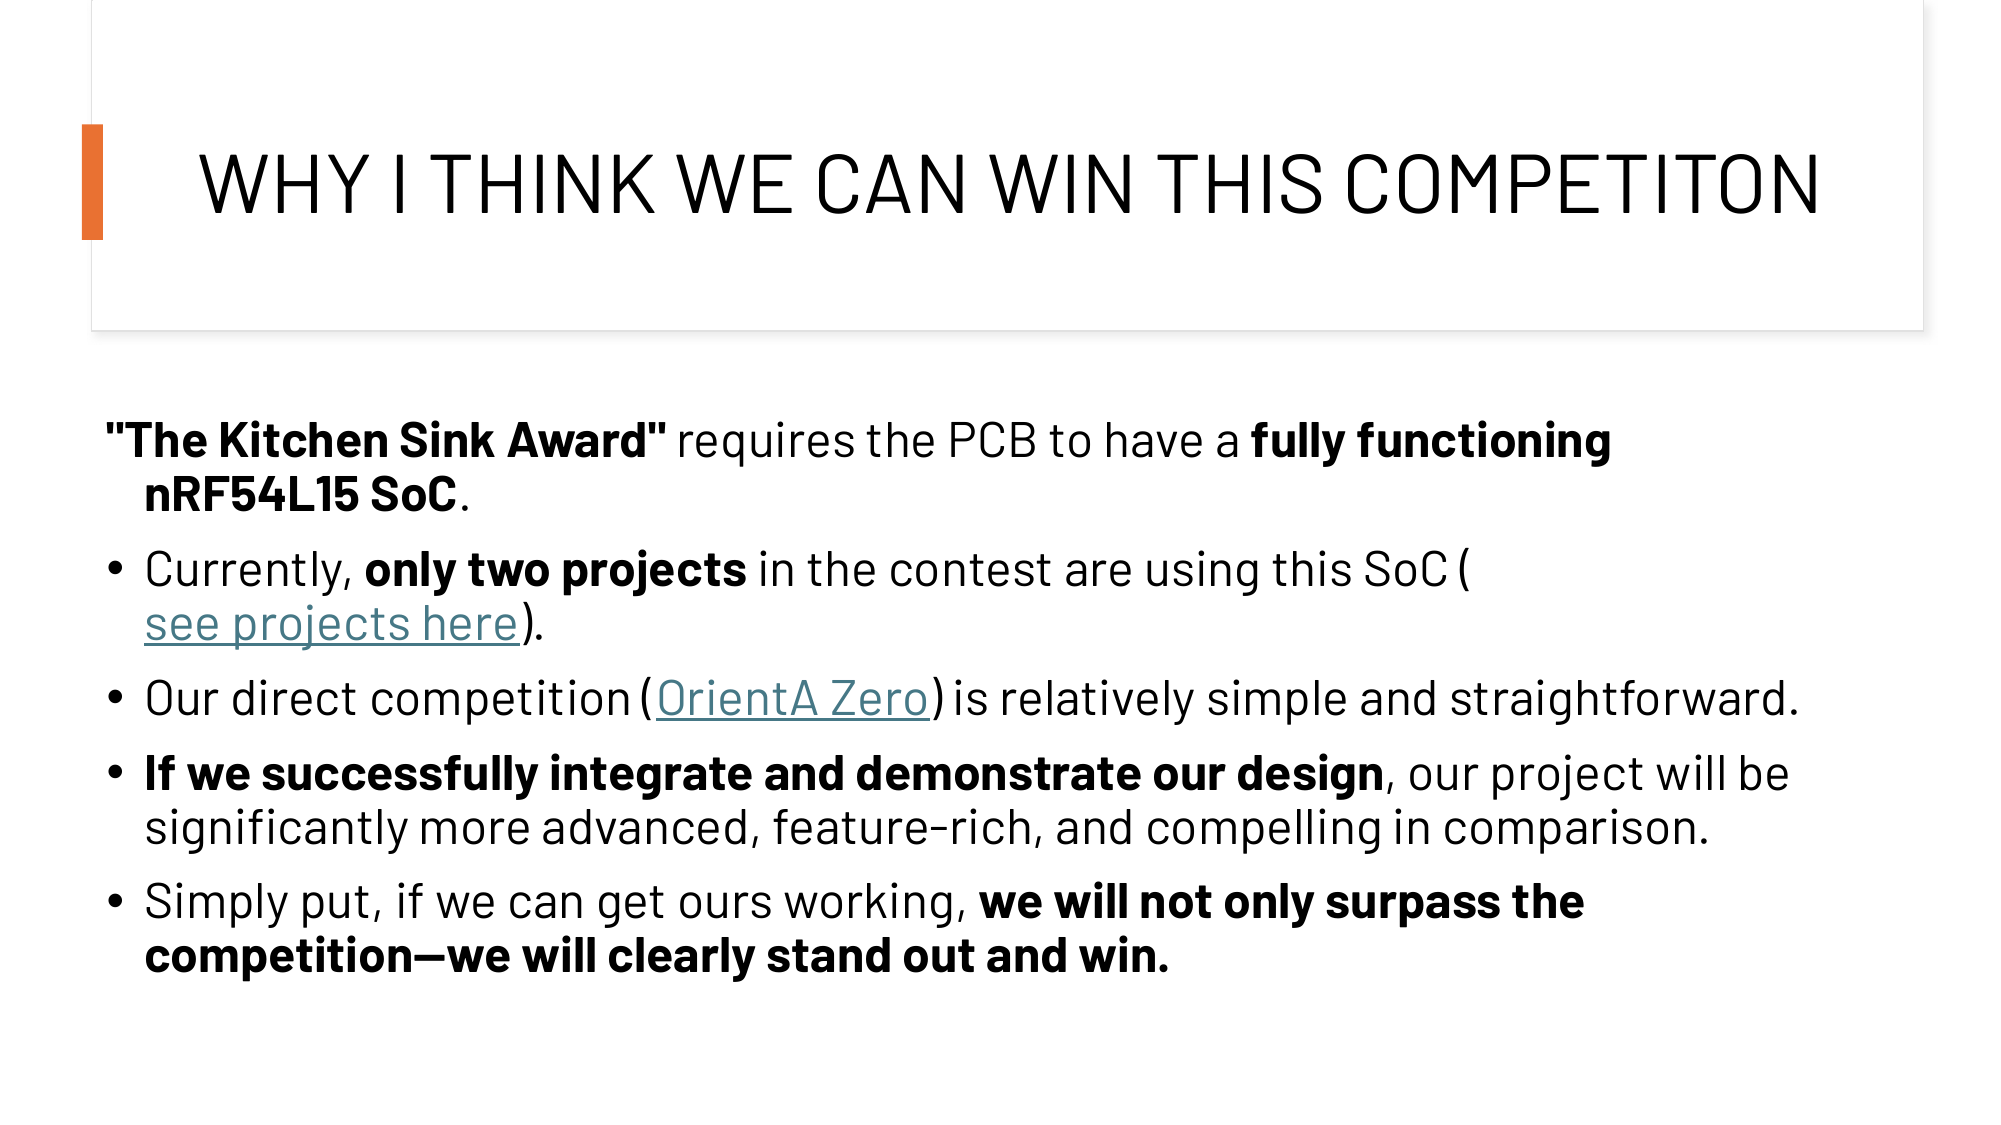

# WHY I THINK WE CAN WIN THIS COMPETITON

"The Kitchen Sink Award" requires the PCB to have a fully functioning nRF54L15 SoC.
Currently, only two projects in the contest are using this SoC (see projects here).
Our direct competition (OrientA Zero) is relatively simple and straightforward.
If we successfully integrate and demonstrate our design, our project will be significantly more advanced, feature-rich, and compelling in comparison.
Simply put, if we can get ours working, we will not only surpass the competition—we will clearly stand out and win.